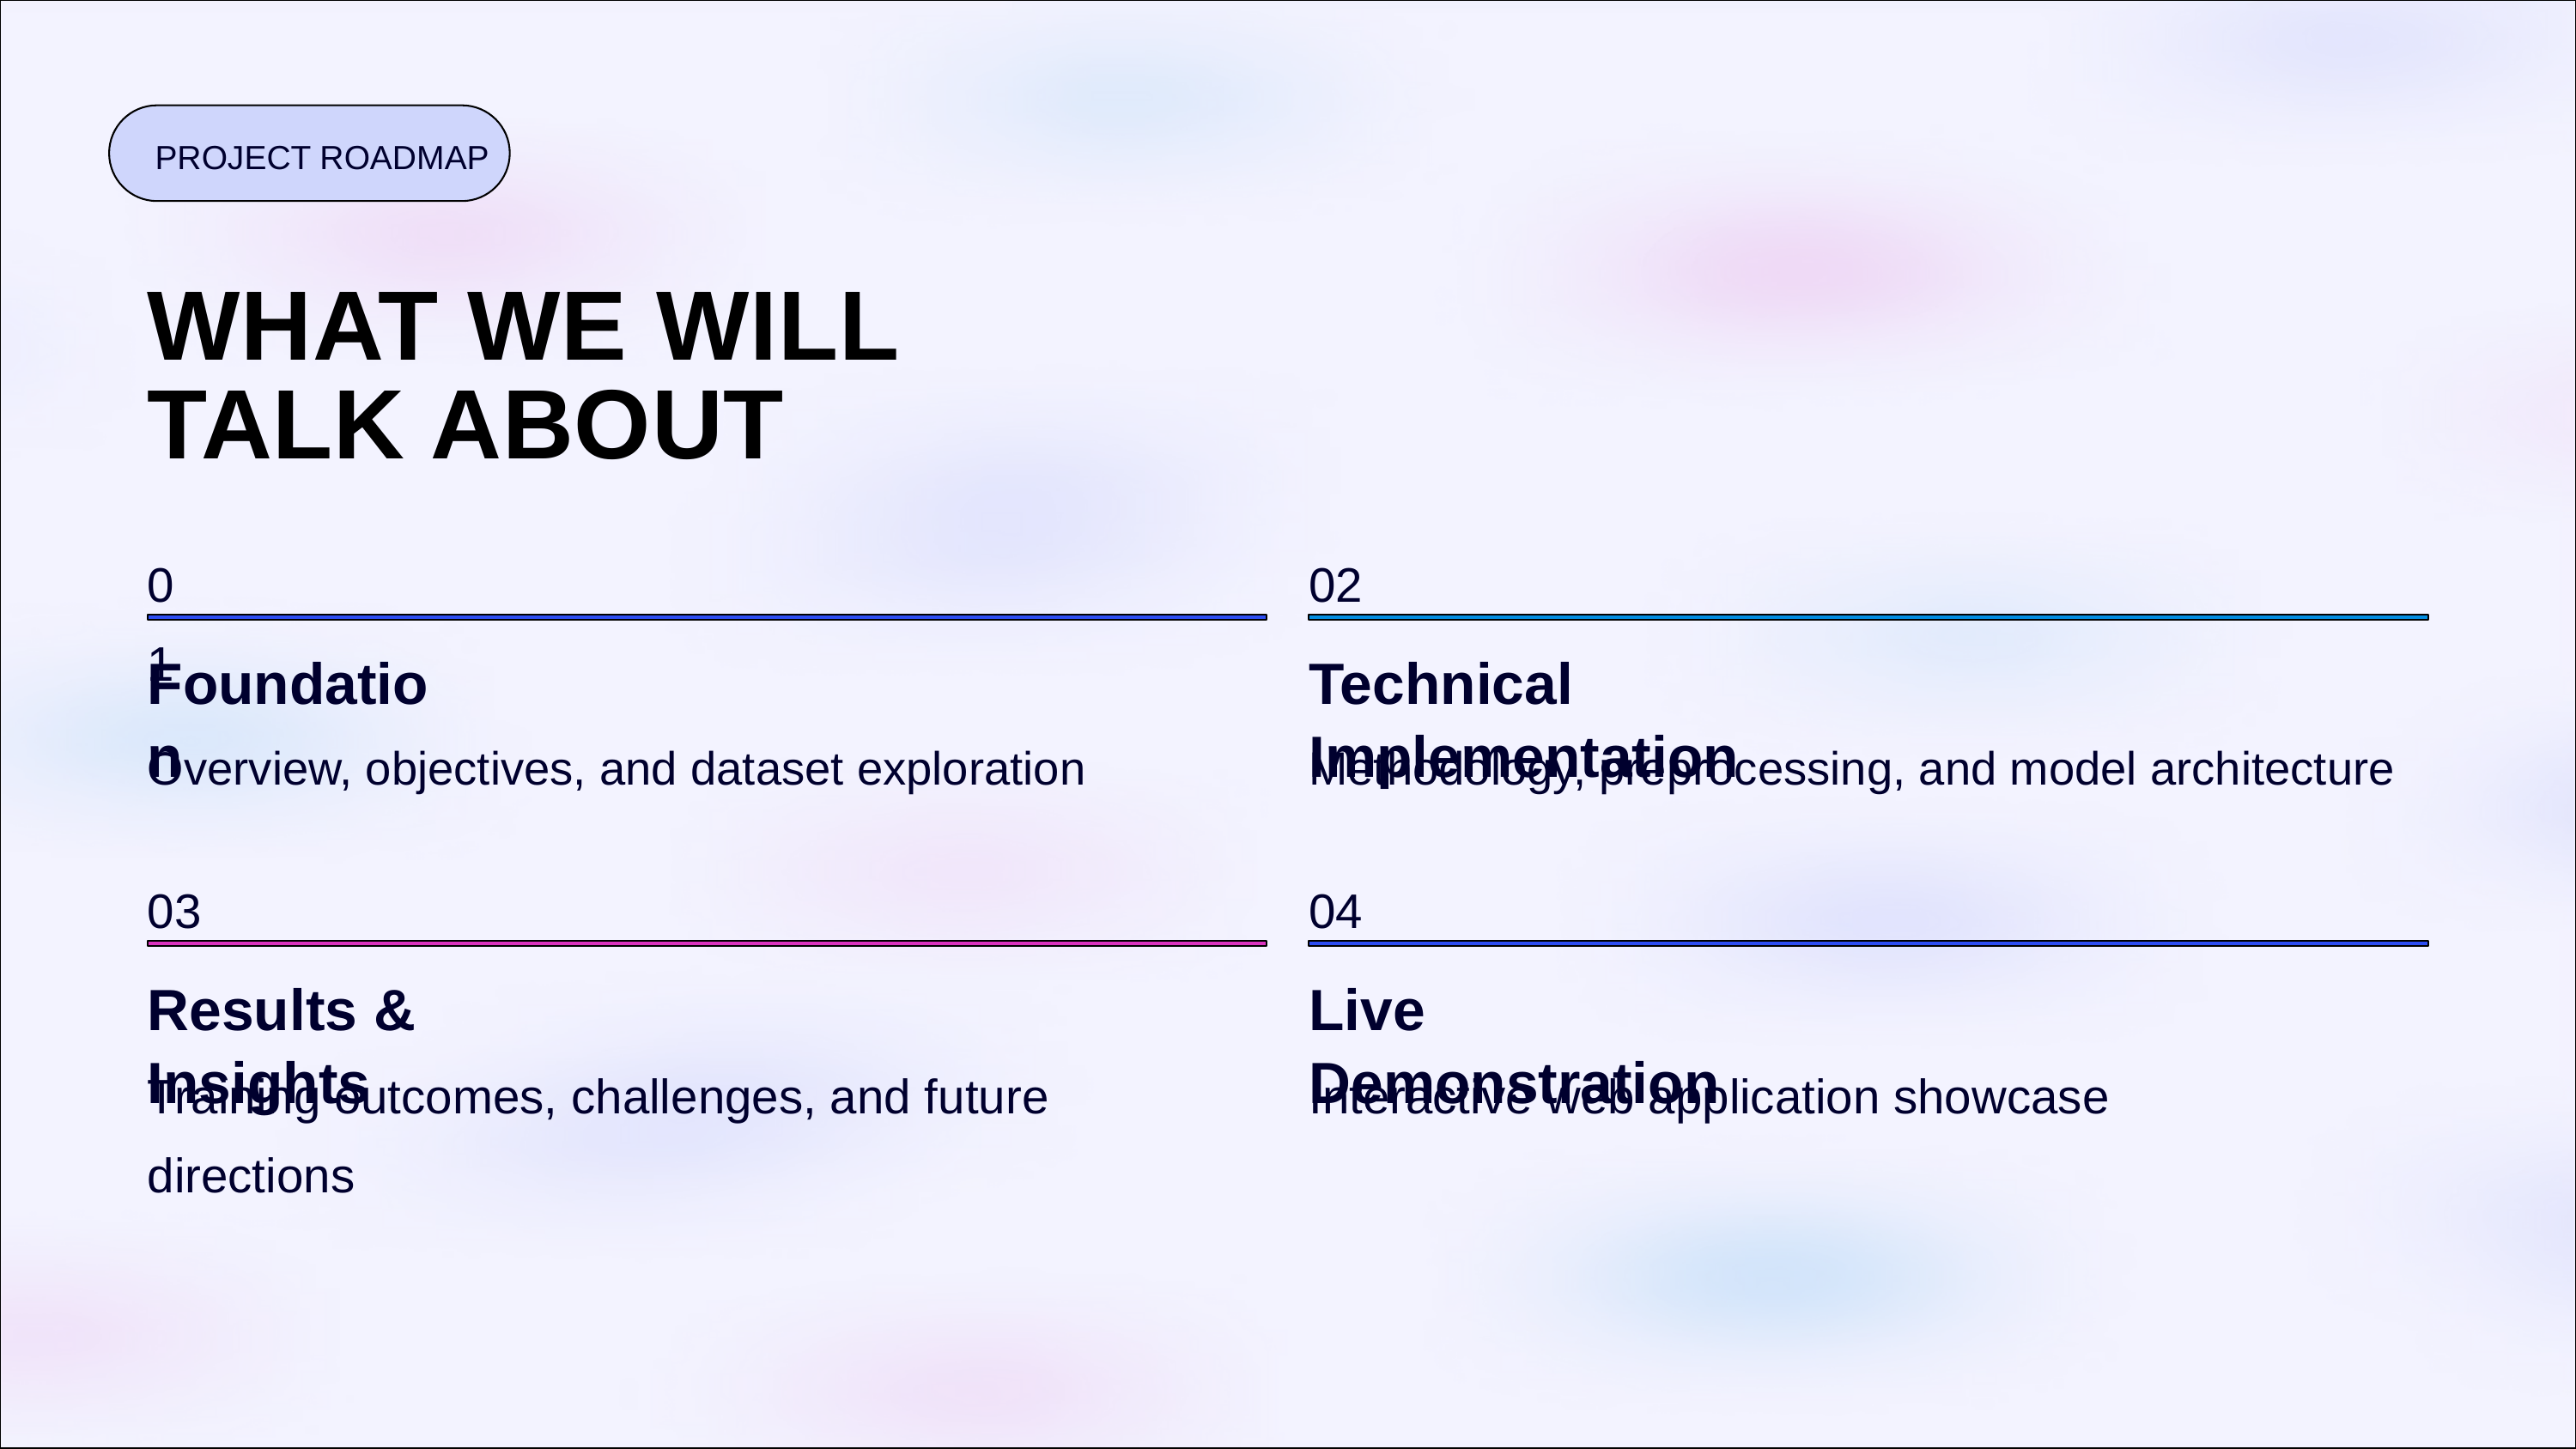

PROJECT ROADMAP
WHAT WE WILL
TALK ABOUT
01
02

Foundation
Technical Implementation
Overview, objectives, and dataset exploration
Methodology, preprocessing, and model architecture
03
04

Results & Insights
Live Demonstration
Training outcomes, challenges, and future directions
Interactive web application showcase